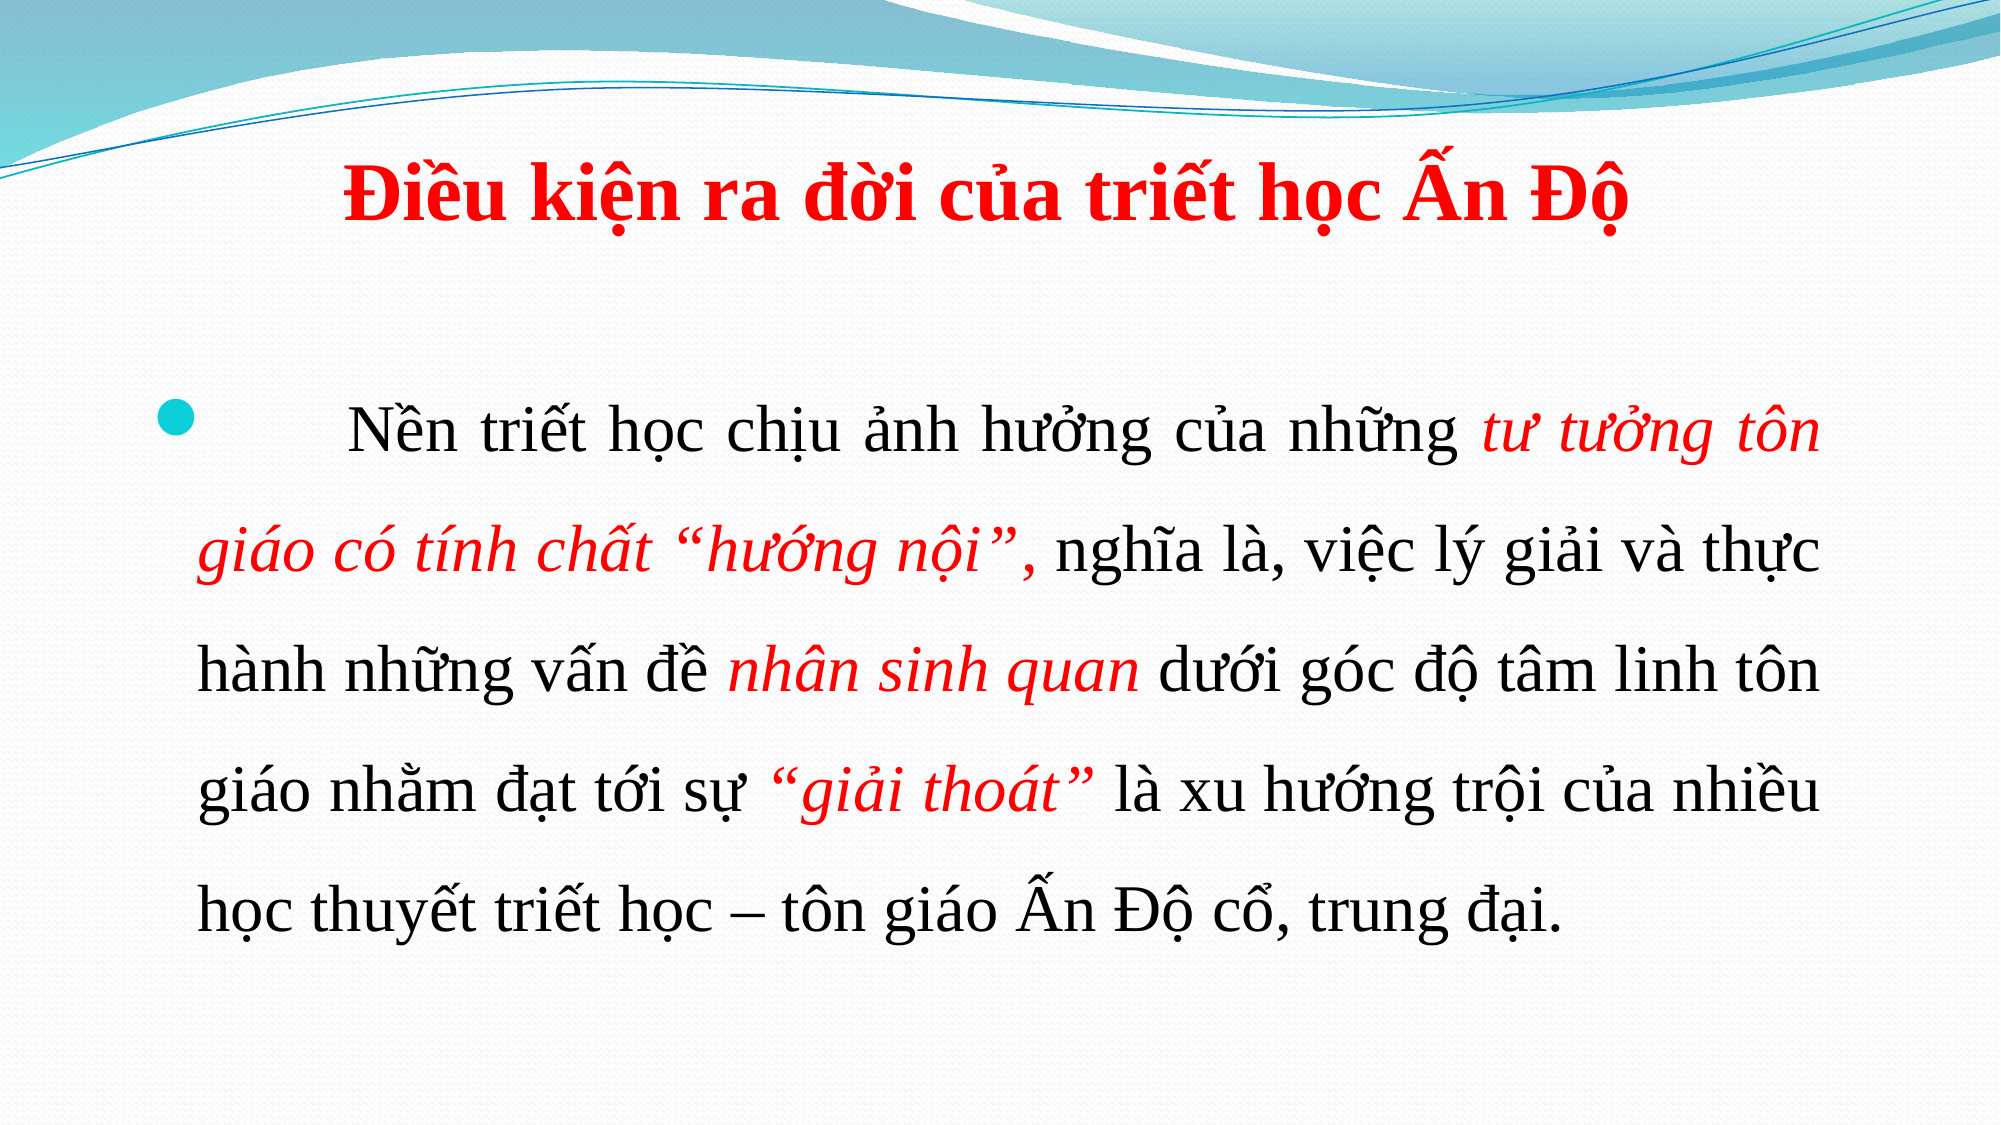

# Điều kiện ra đời của triết học Ấn Độ
	Nền triết học chịu ảnh hưởng của những tư tưởng tôn giáo có tính chất “hướng nội”, nghĩa là, việc lý giải và thực hành những vấn đề nhân sinh quan dưới góc độ tâm linh tôn giáo nhằm đạt tới sự “giải thoát” là xu hướng trội của nhiều học thuyết triết học – tôn giáo Ấn Độ cổ, trung đại.